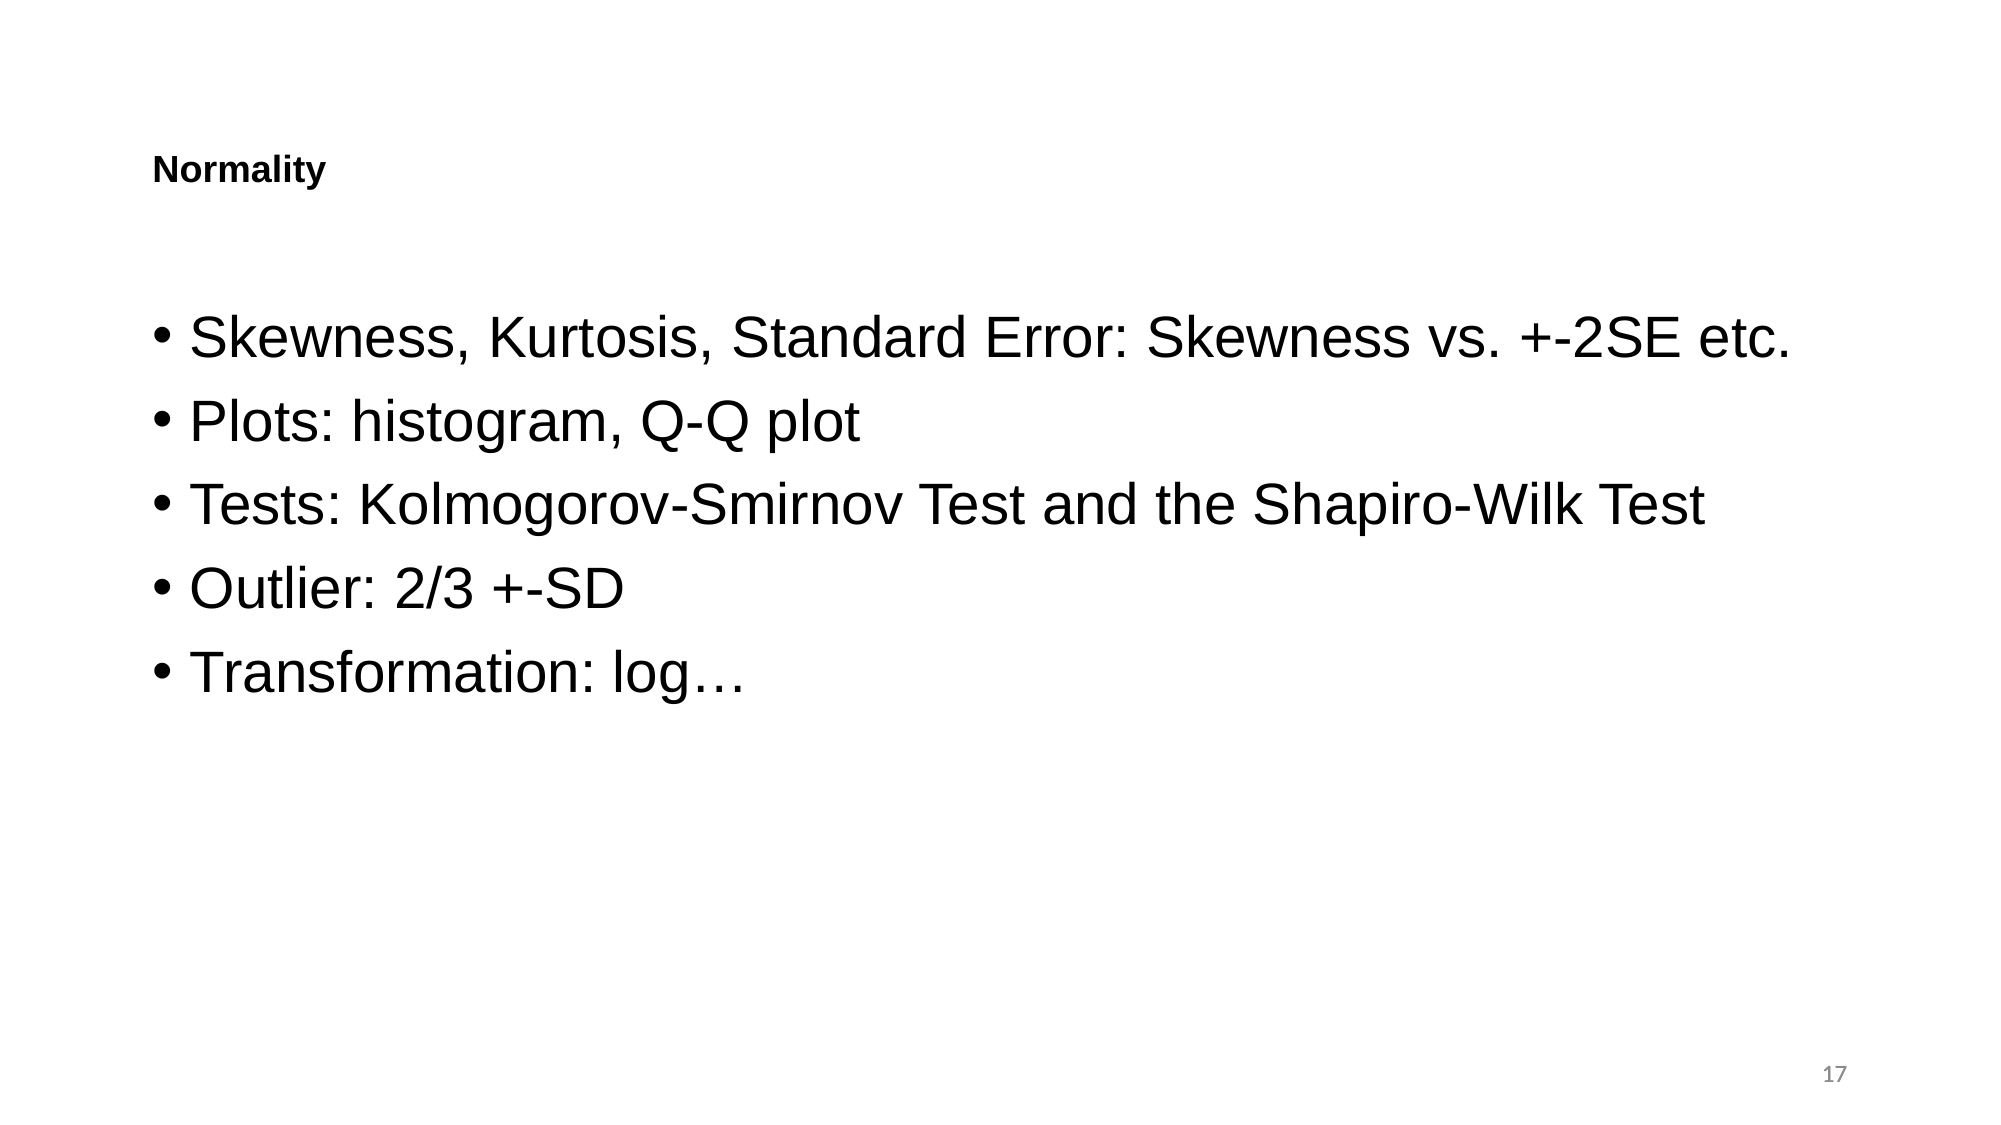

# Normality

Skewness, Kurtosis, Standard Error: Skewness vs. +-2SE etc.
Plots: histogram, Q-Q plot
Tests: Kolmogorov-Smirnov Test and the Shapiro-Wilk Test
Outlier: 2/3 +-SD
Transformation: log…
17
17